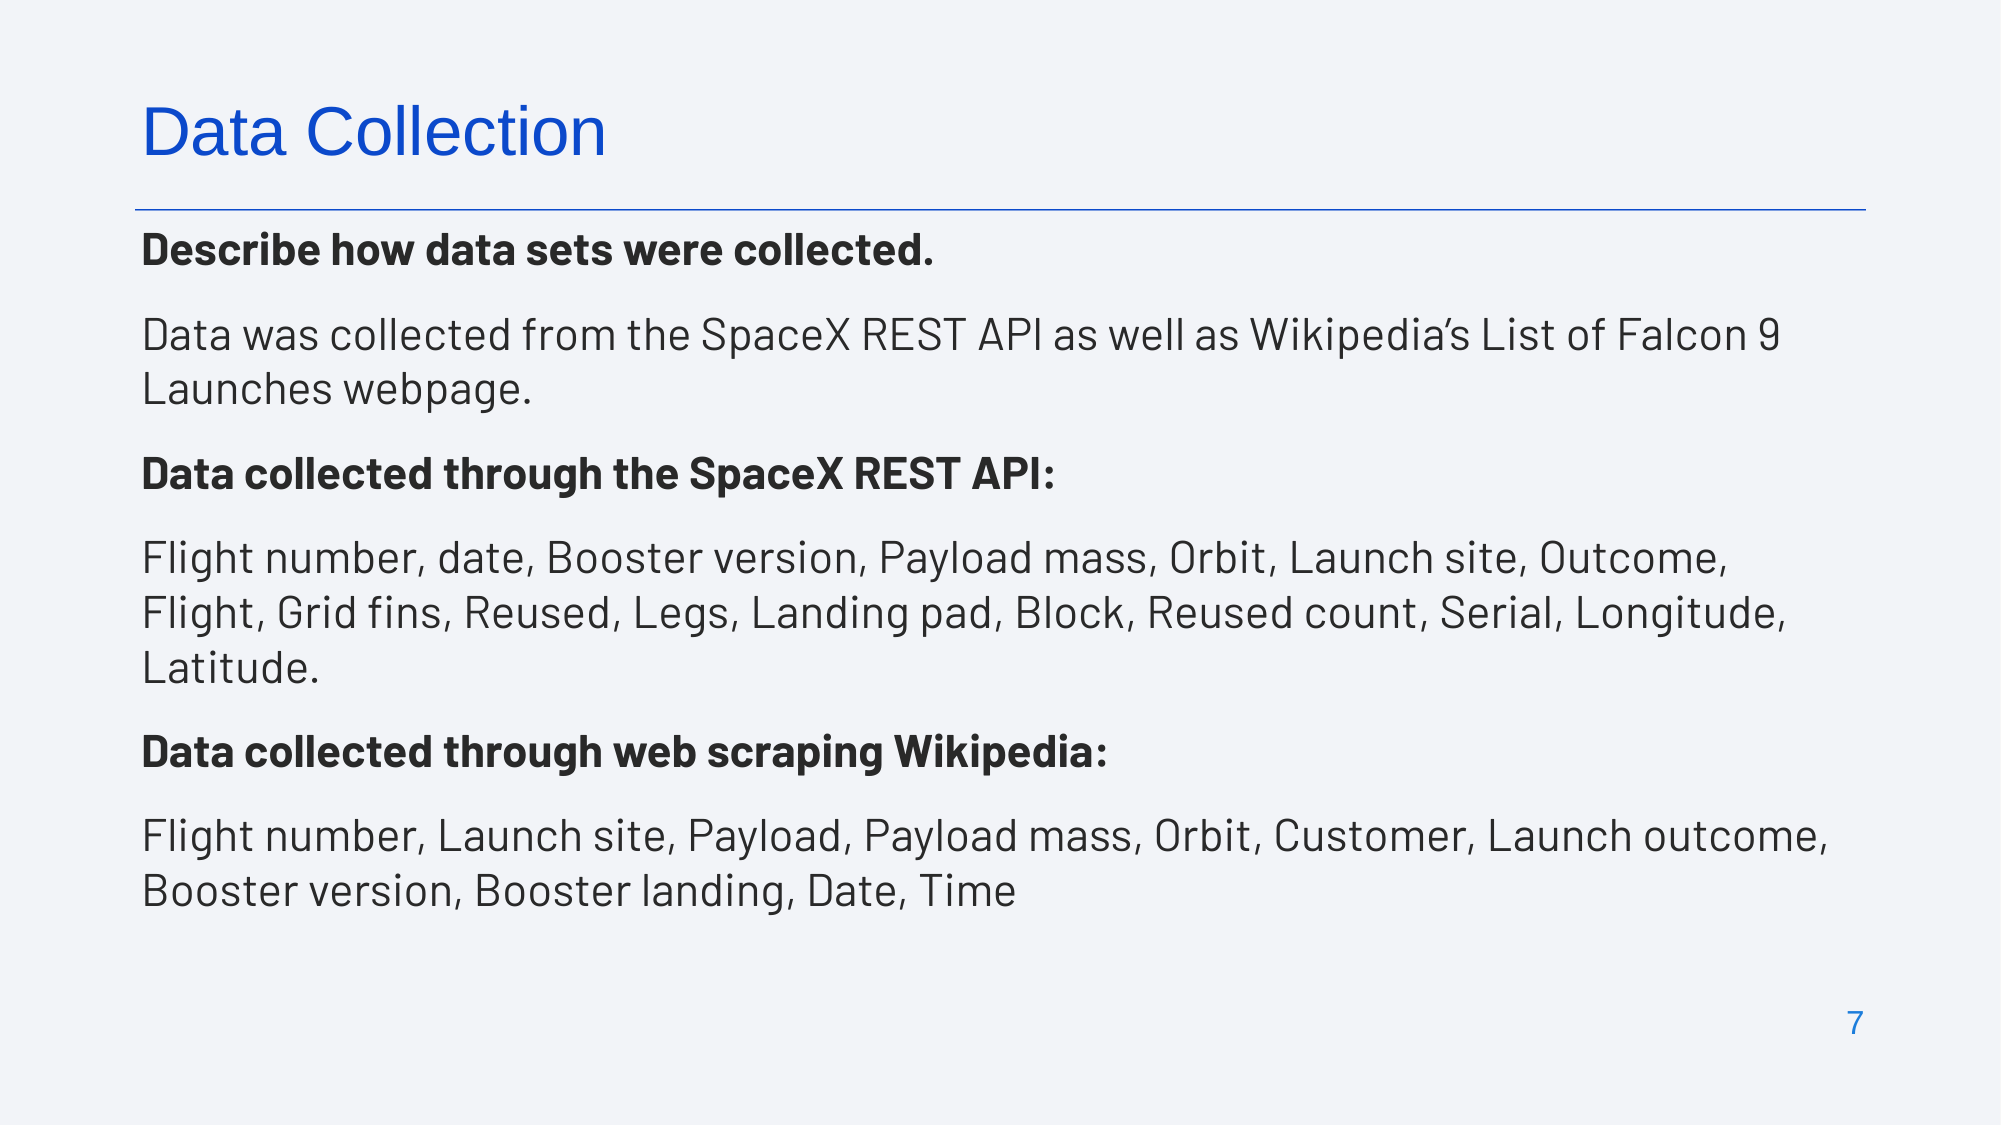

Data Collection
Describe how data sets were collected.
Data was collected from the SpaceX REST API as well as Wikipedia’s List of Falcon 9 Launches webpage.
Data collected through the SpaceX REST API:
Flight number, date, Booster version, Payload mass, Orbit, Launch site, Outcome, Flight, Grid fins, Reused, Legs, Landing pad, Block, Reused count, Serial, Longitude, Latitude.
Data collected through web scraping Wikipedia:
Flight number, Launch site, Payload, Payload mass, Orbit, Customer, Launch outcome, Booster version, Booster landing, Date, Time

7